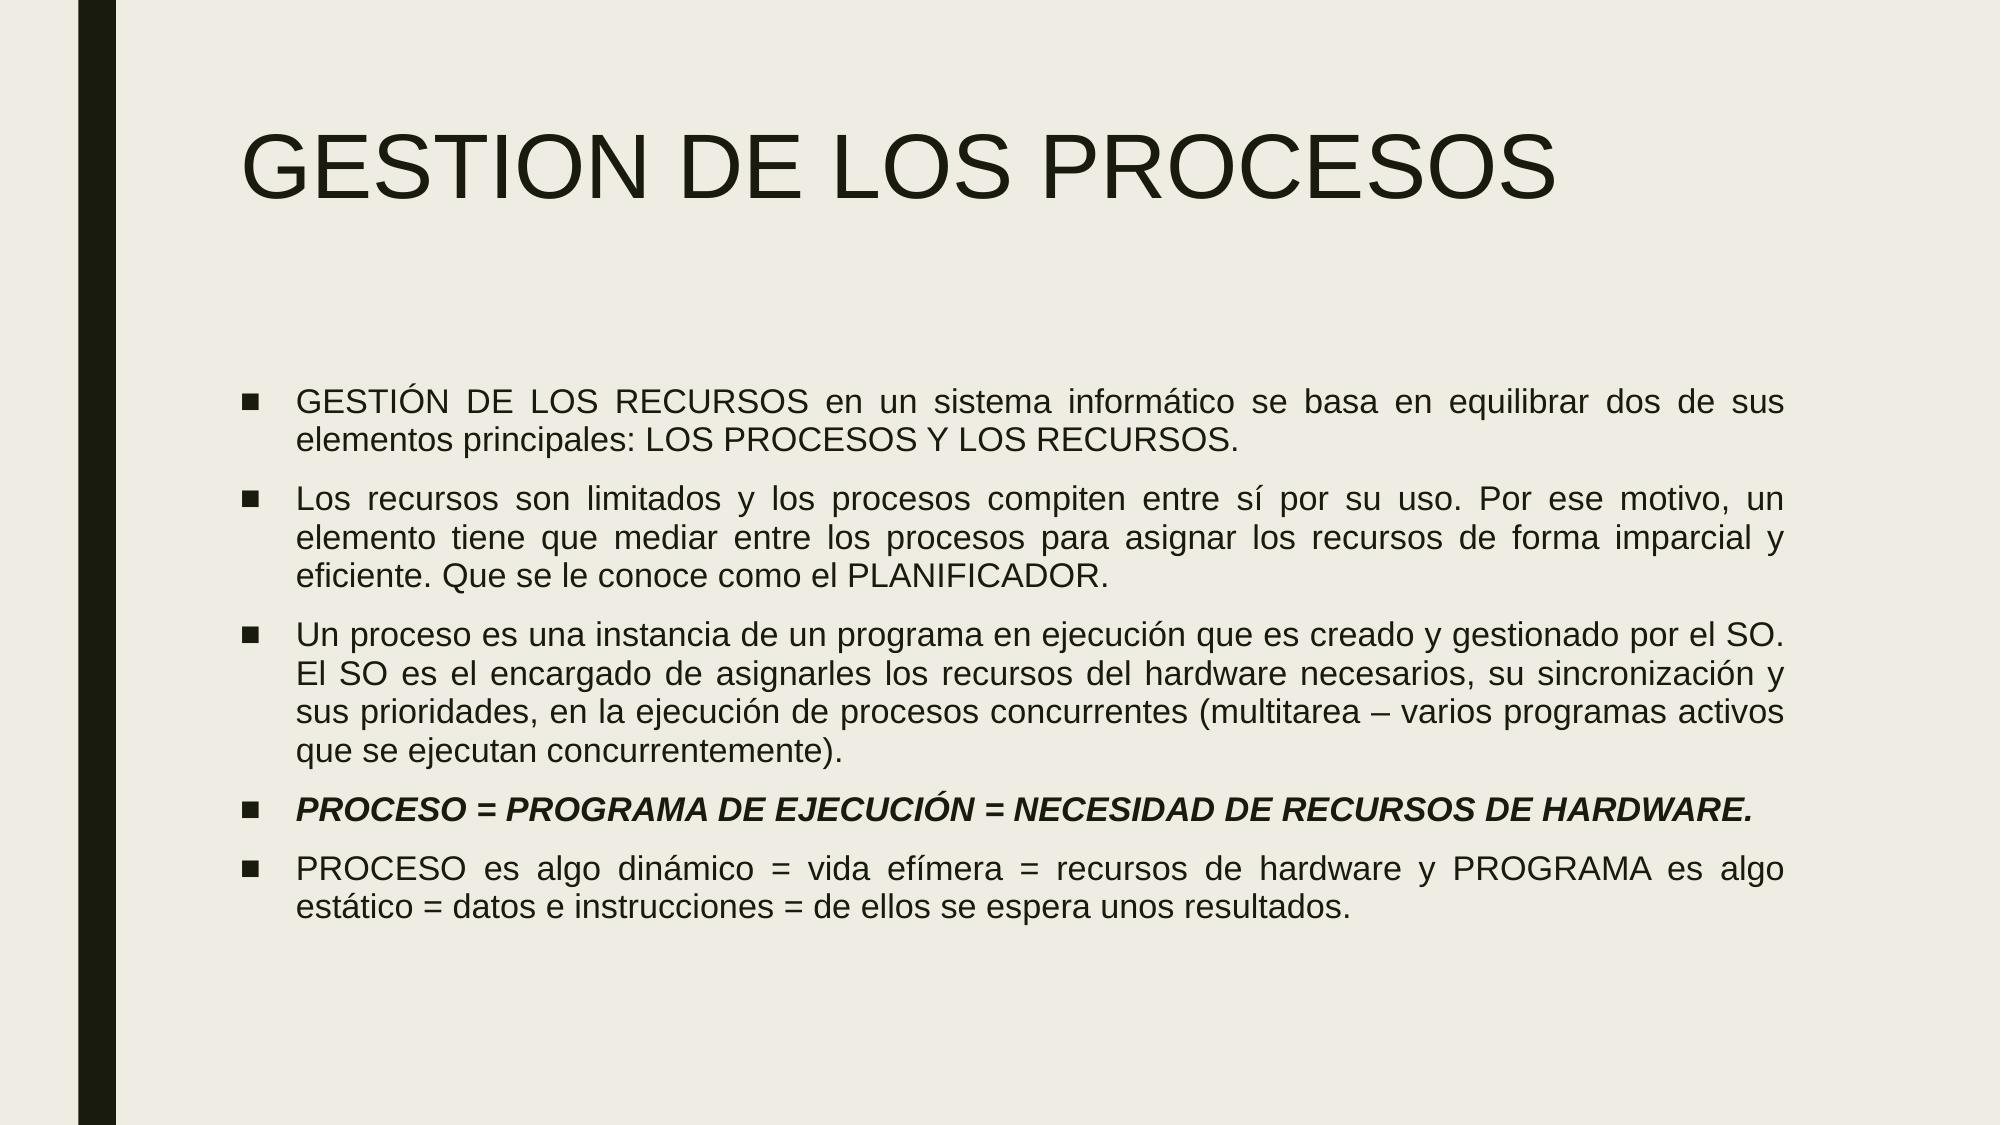

# GESTION DE LOS PROCESOS
GESTIÓN DE LOS RECURSOS en un sistema informático se basa en equilibrar dos de sus elementos principales: LOS PROCESOS Y LOS RECURSOS.
Los recursos son limitados y los procesos compiten entre sí por su uso. Por ese motivo, un elemento tiene que mediar entre los procesos para asignar los recursos de forma imparcial y eficiente. Que se le conoce como el PLANIFICADOR.
Un proceso es una instancia de un programa en ejecución que es creado y gestionado por el SO. El SO es el encargado de asignarles los recursos del hardware necesarios, su sincronización y sus prioridades, en la ejecución de procesos concurrentes (multitarea – varios programas activos que se ejecutan concurrentemente).
PROCESO = PROGRAMA DE EJECUCIÓN = NECESIDAD DE RECURSOS DE HARDWARE.
PROCESO es algo dinámico = vida efímera = recursos de hardware y PROGRAMA es algo estático = datos e instrucciones = de ellos se espera unos resultados.